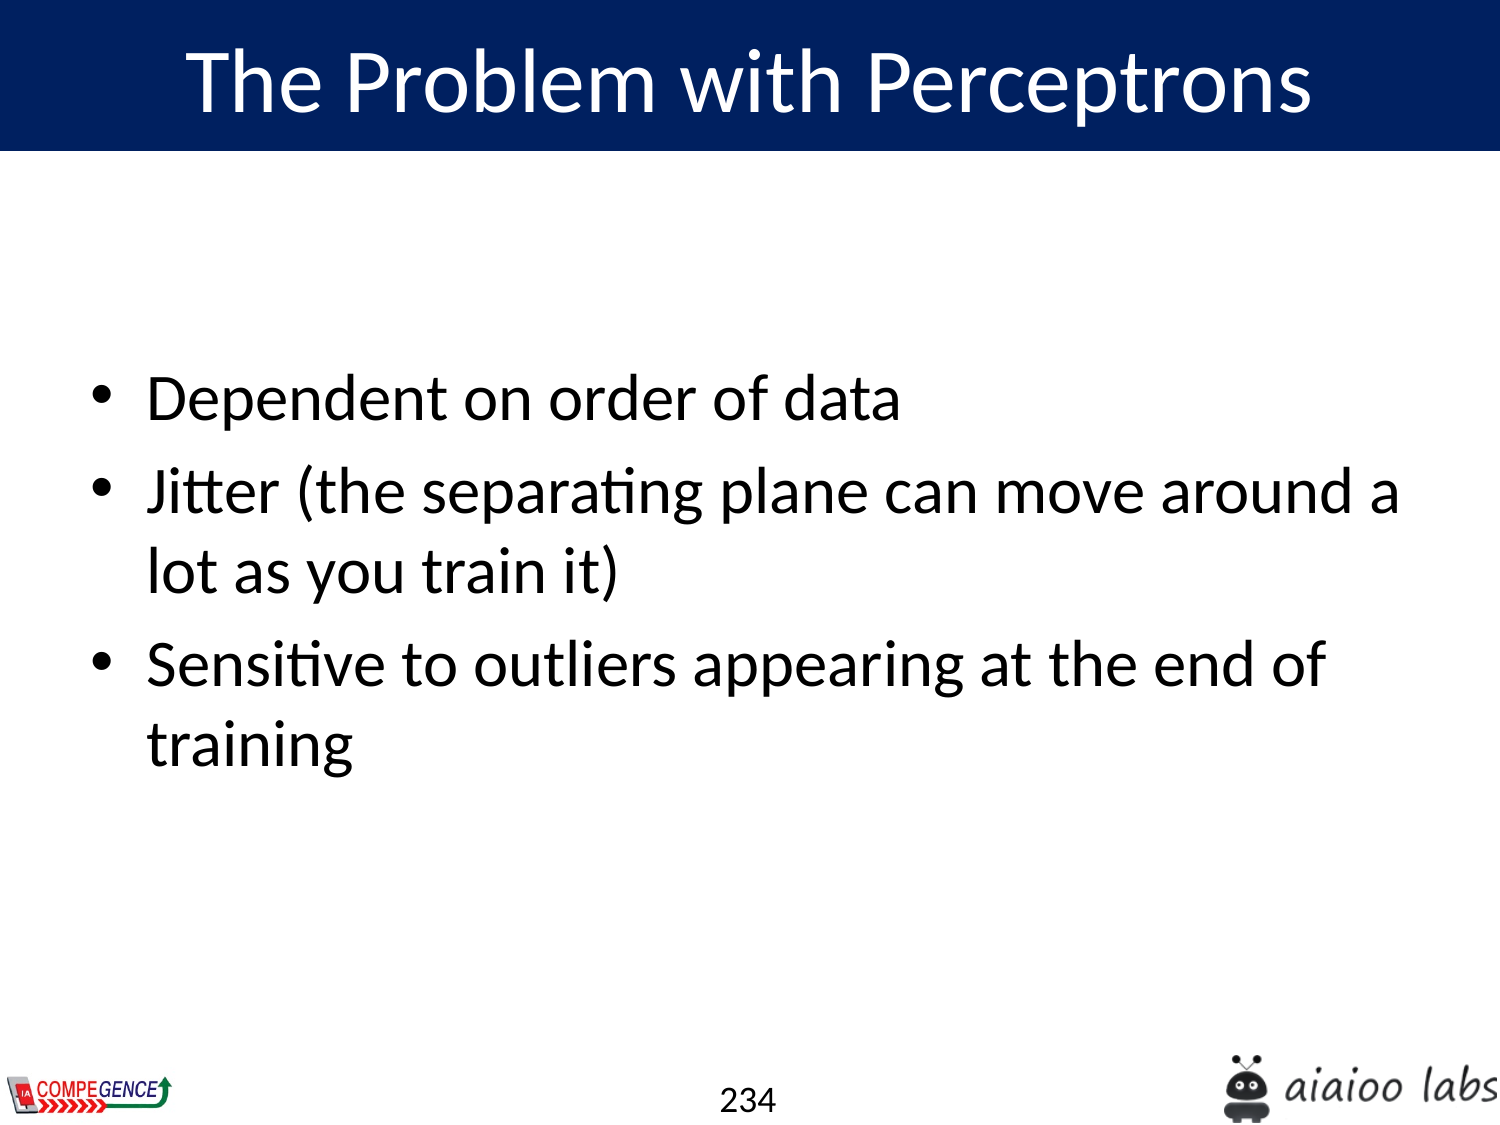

The Problem with Perceptrons

Dependent on order of data
Jitter (the separating plane can move around a lot as you train it)
Sensitive to outliers appearing at the end of training